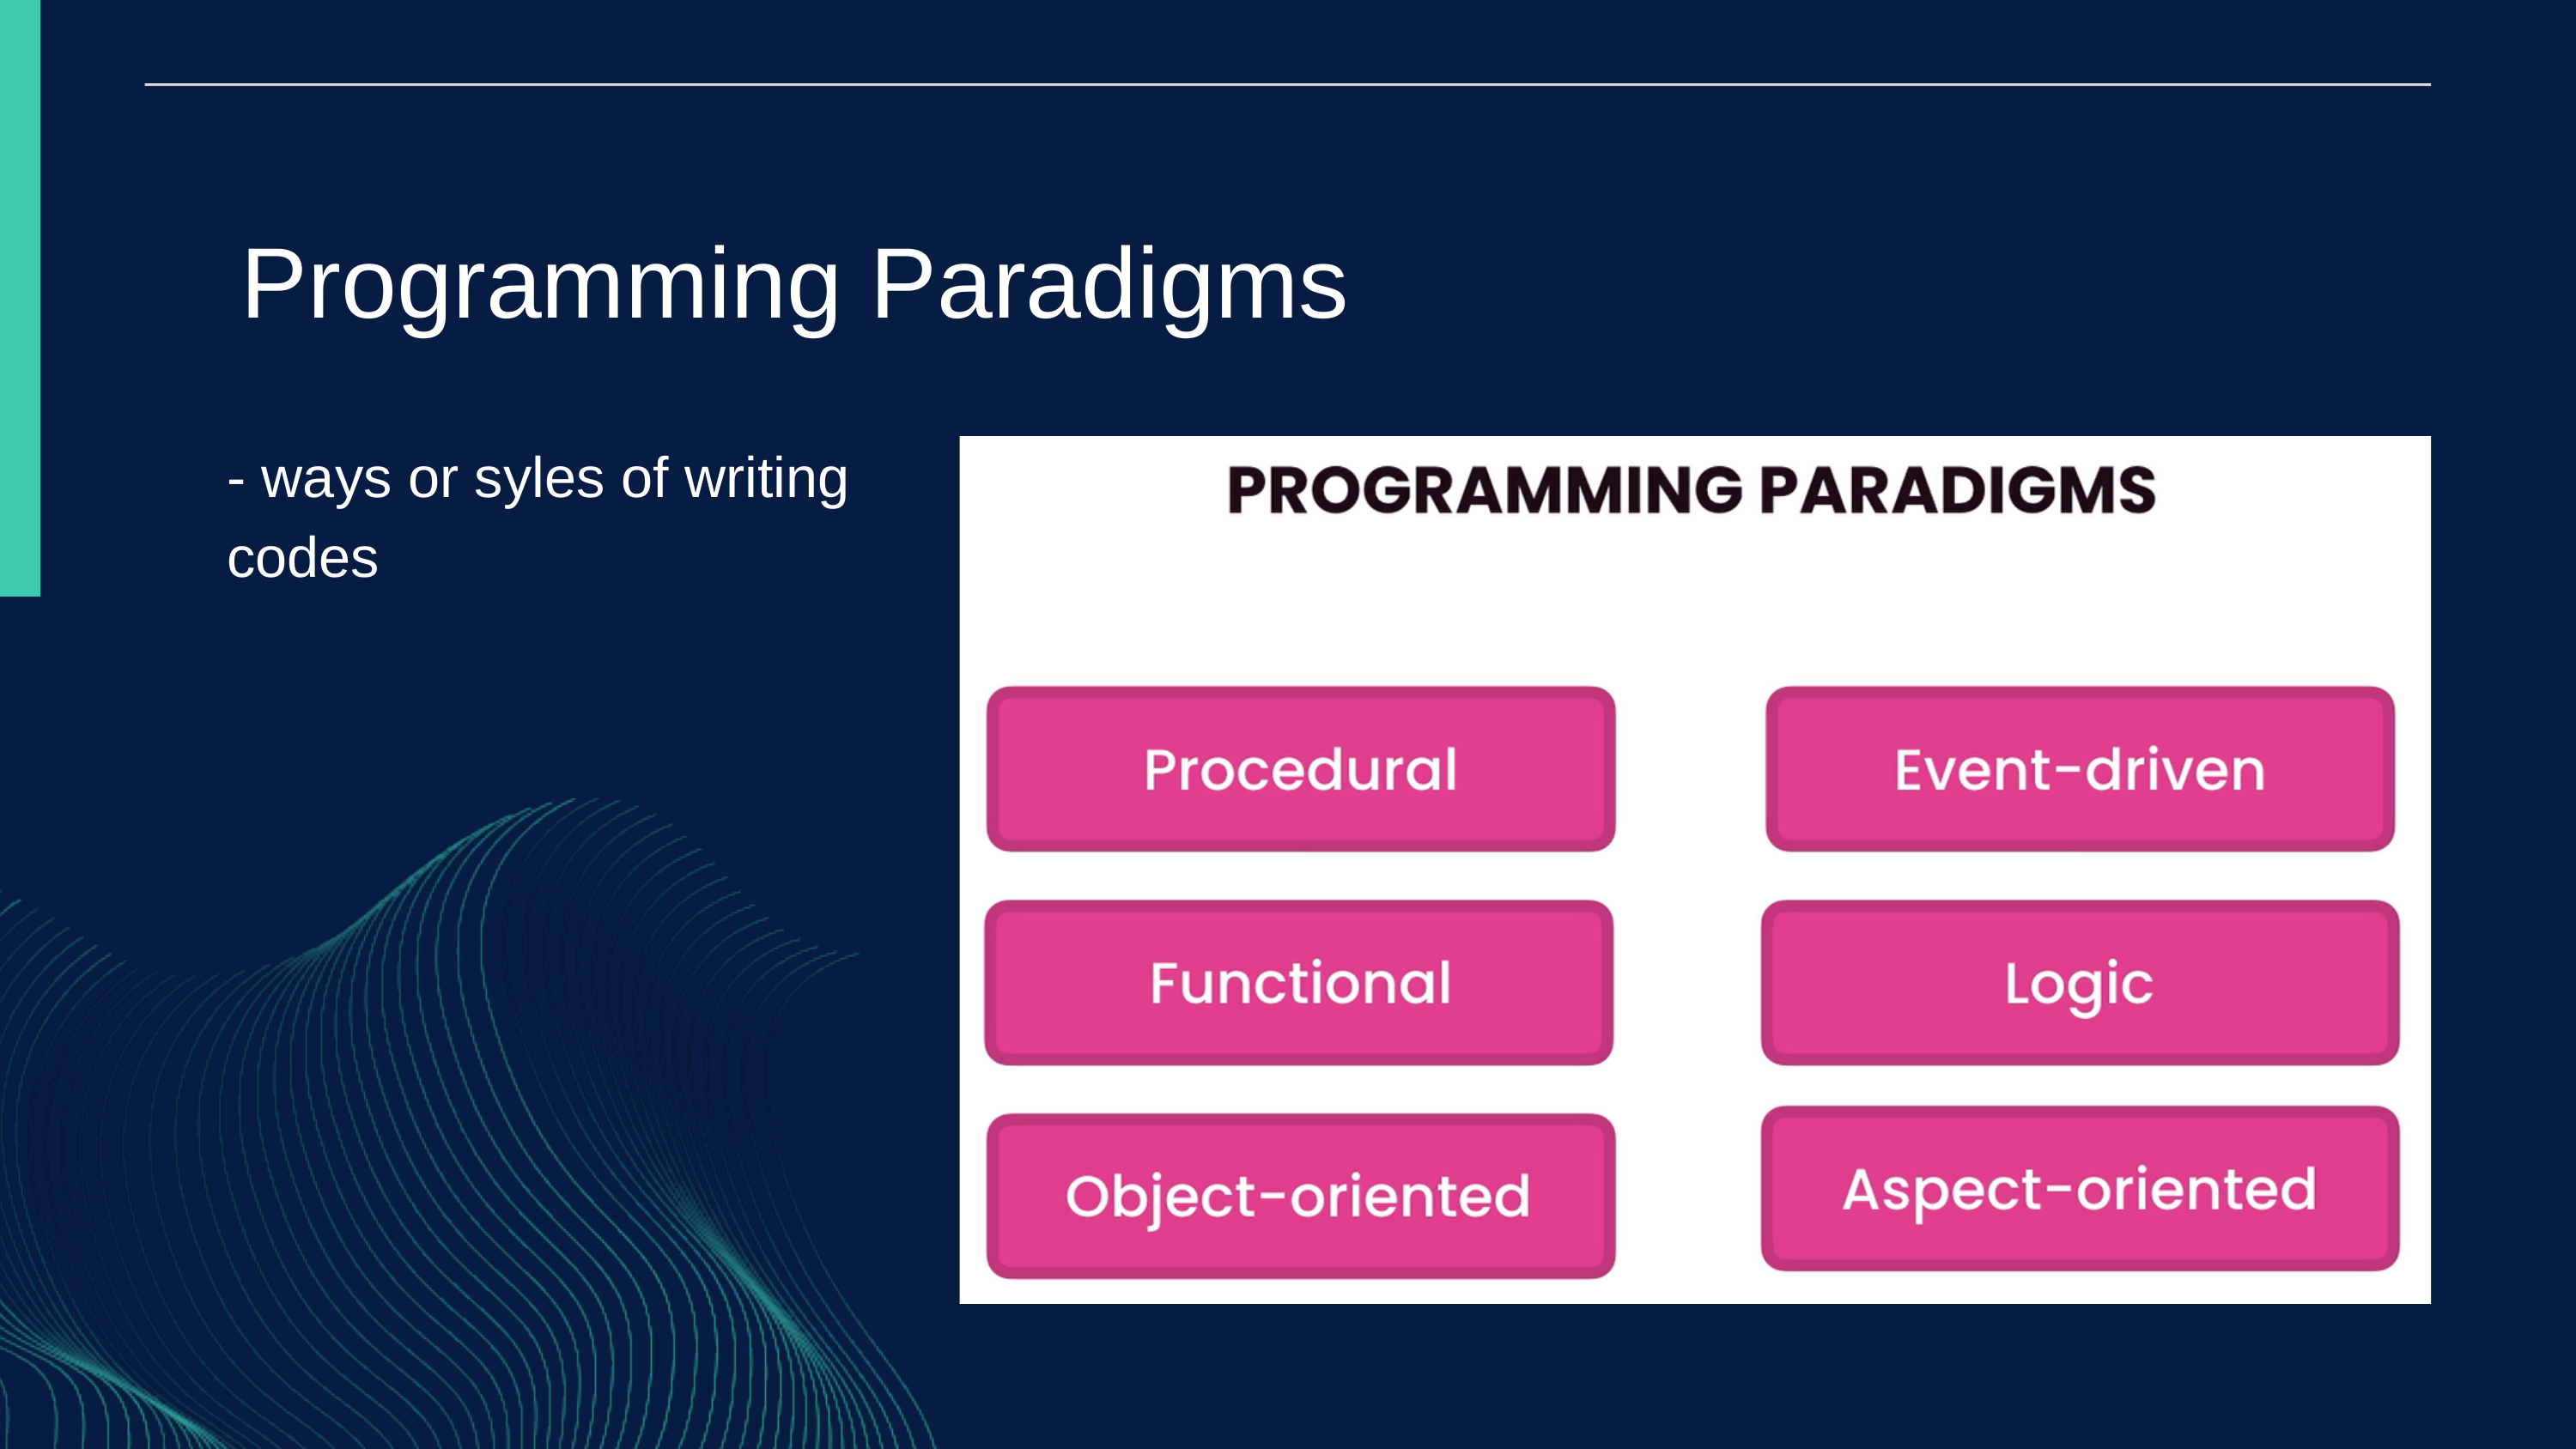

Programming Paradigms

- ways or syles of writing codes